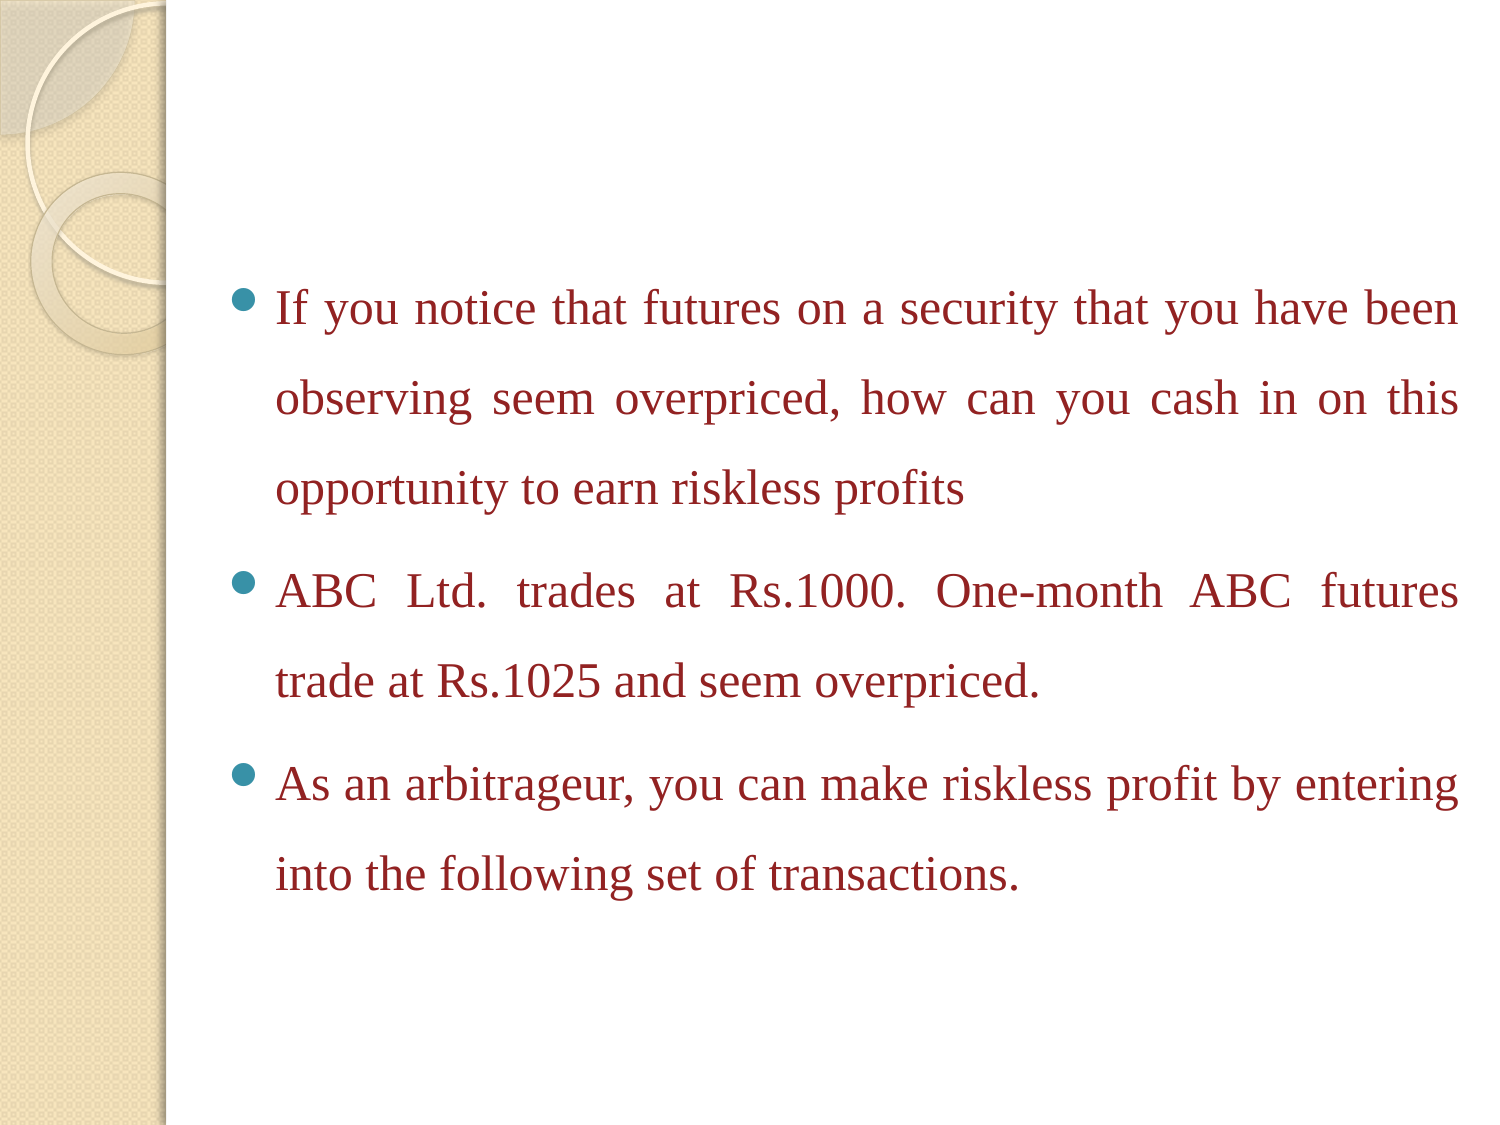

#
If you notice that futures on a security that you have been observing seem overpriced, how can you cash in on this opportunity to earn riskless profits
ABC Ltd. trades at Rs.1000. One-month ABC futures trade at Rs.1025 and seem overpriced.
As an arbitrageur, you can make riskless profit by entering into the following set of transactions.